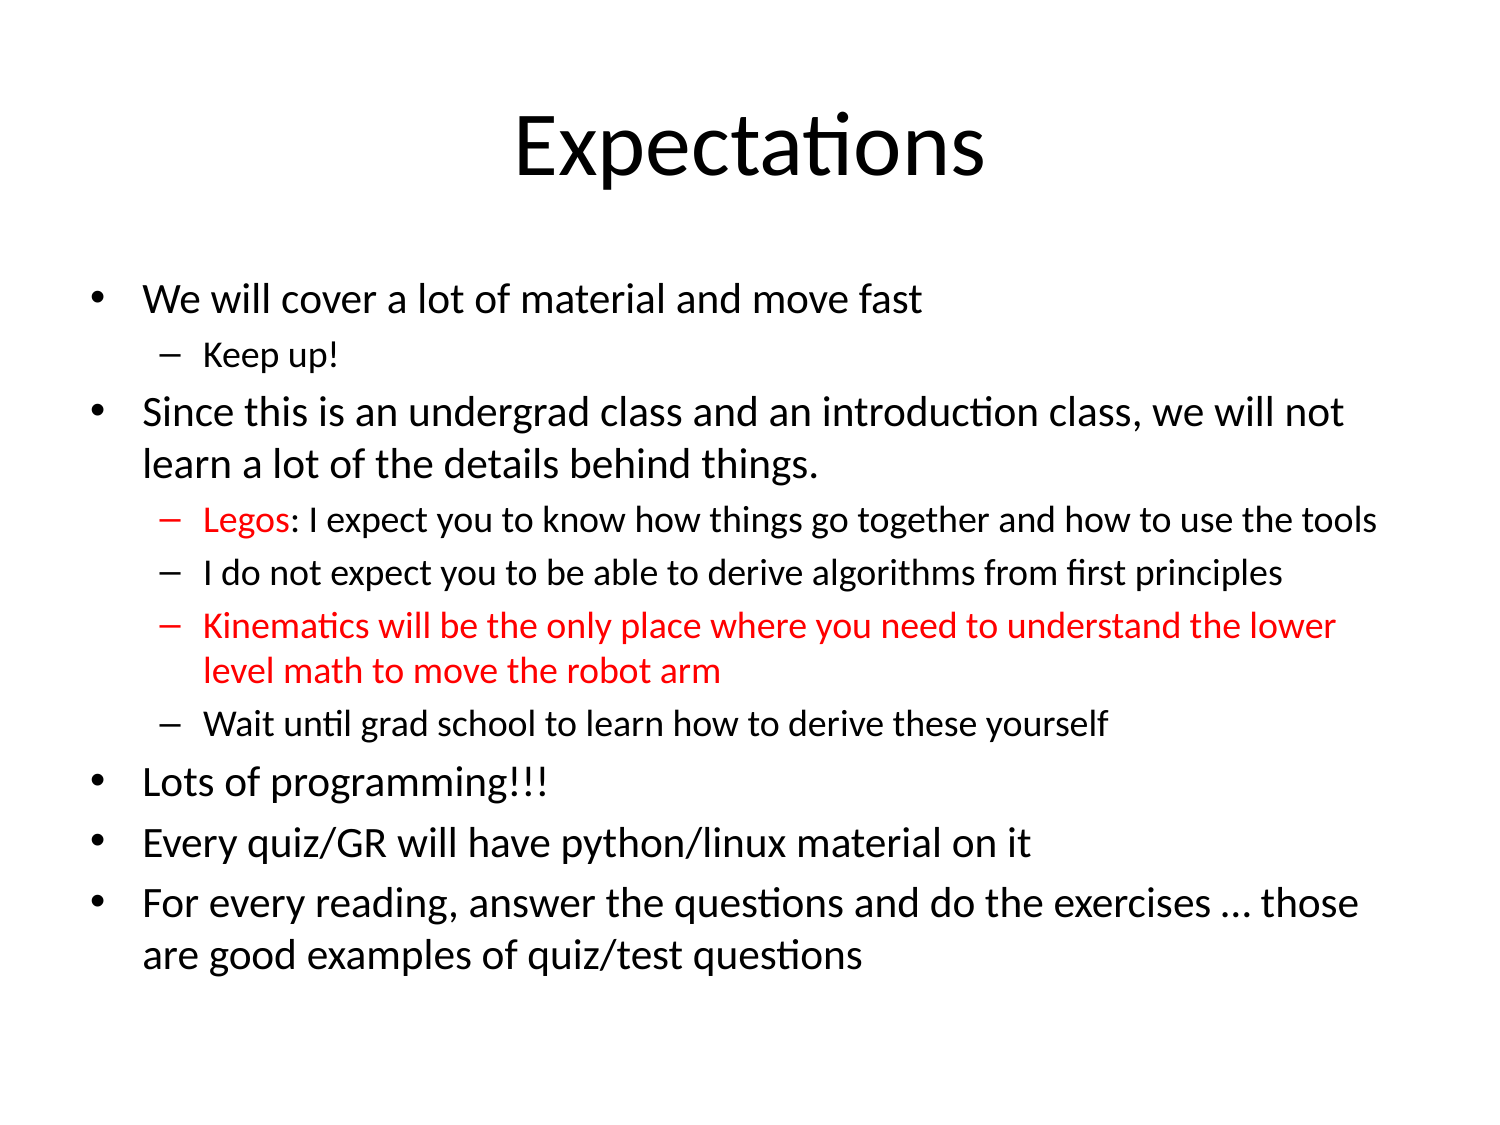

# Expectations
We will cover a lot of material and move fast
Keep up!
Since this is an undergrad class and an introduction class, we will not learn a lot of the details behind things.
Legos: I expect you to know how things go together and how to use the tools
I do not expect you to be able to derive algorithms from first principles
Kinematics will be the only place where you need to understand the lower level math to move the robot arm
Wait until grad school to learn how to derive these yourself
Lots of programming!!!
Every quiz/GR will have python/linux material on it
For every reading, answer the questions and do the exercises … those are good examples of quiz/test questions